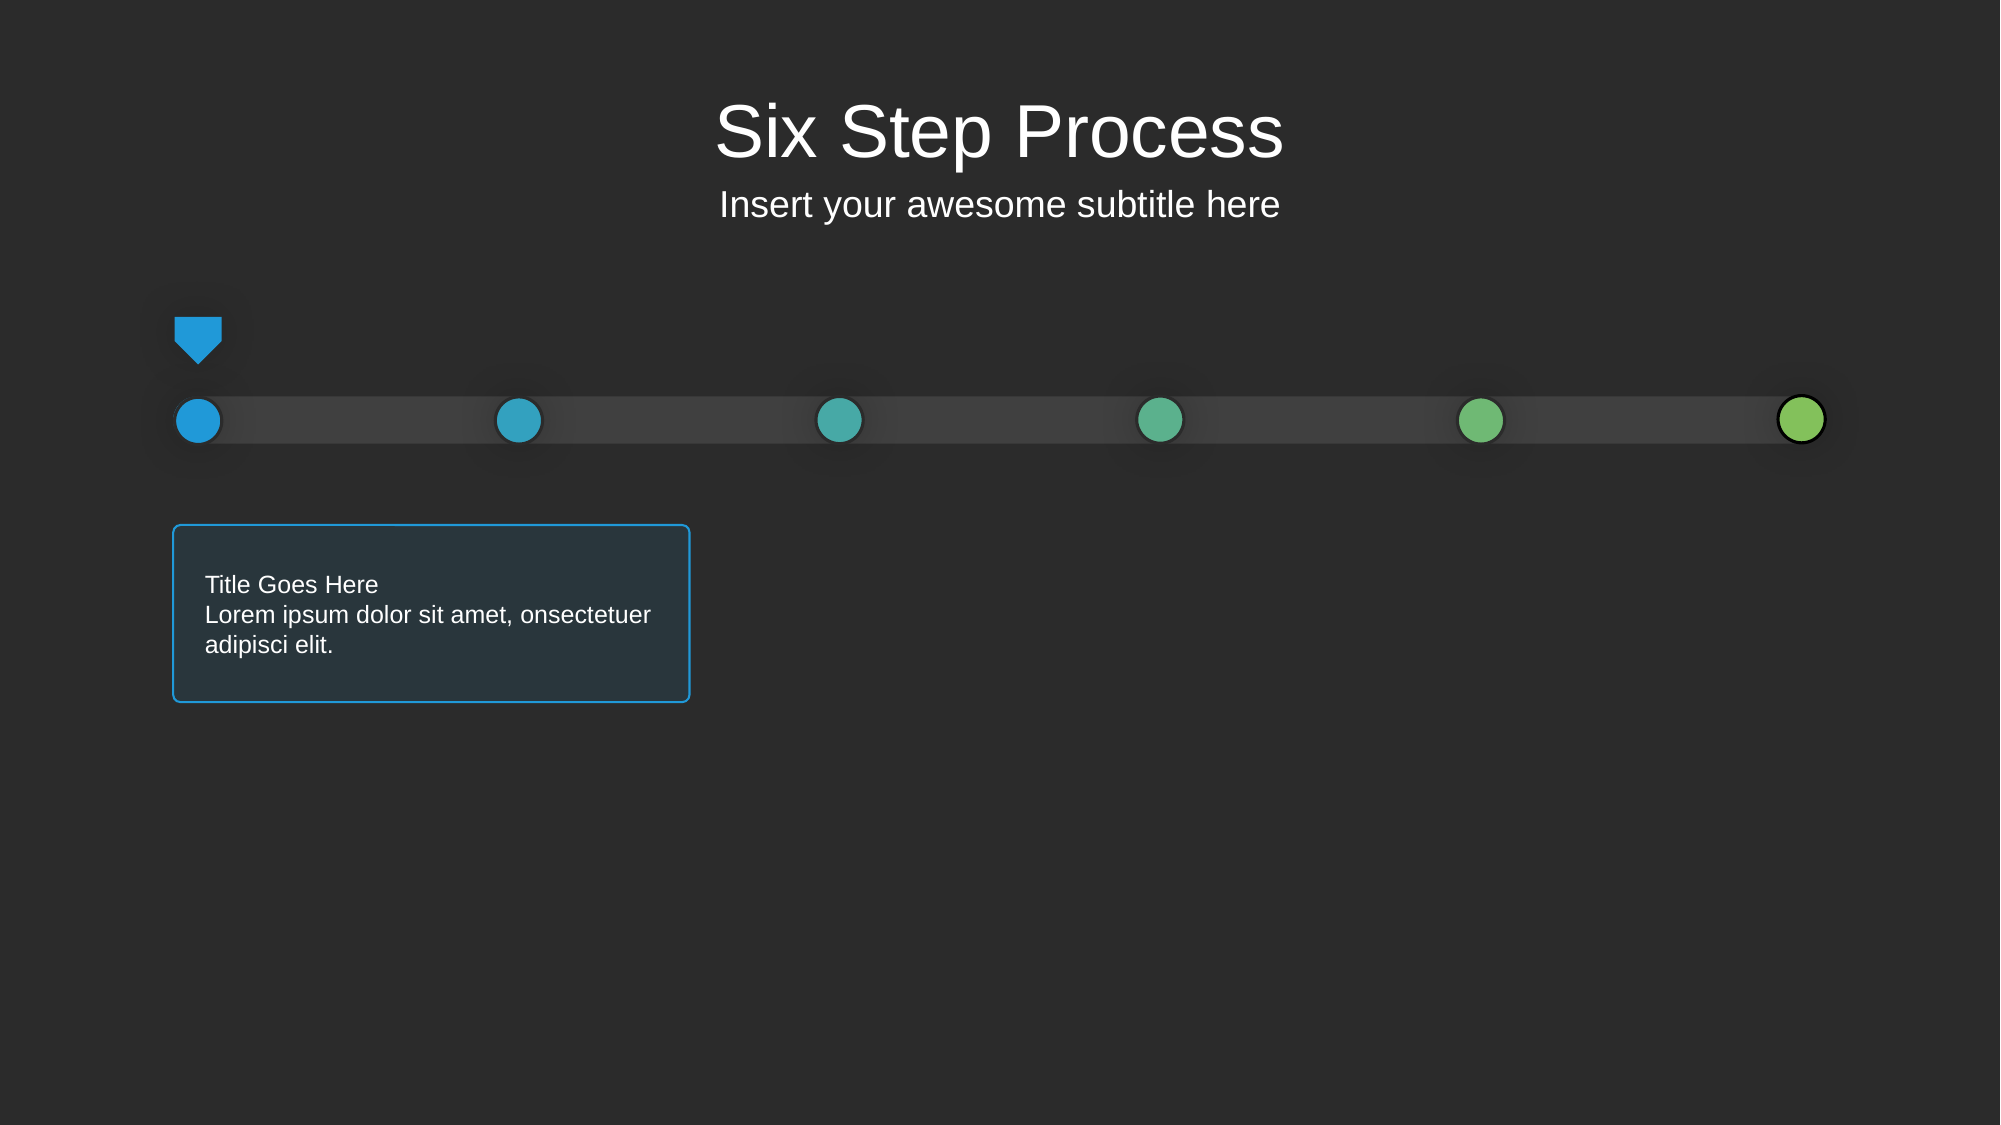

# Six Step Process
Insert your awesome subtitle here

Title Goes Here
Lorem ipsum dolor sit amet, onsectetuer adipisci elit.